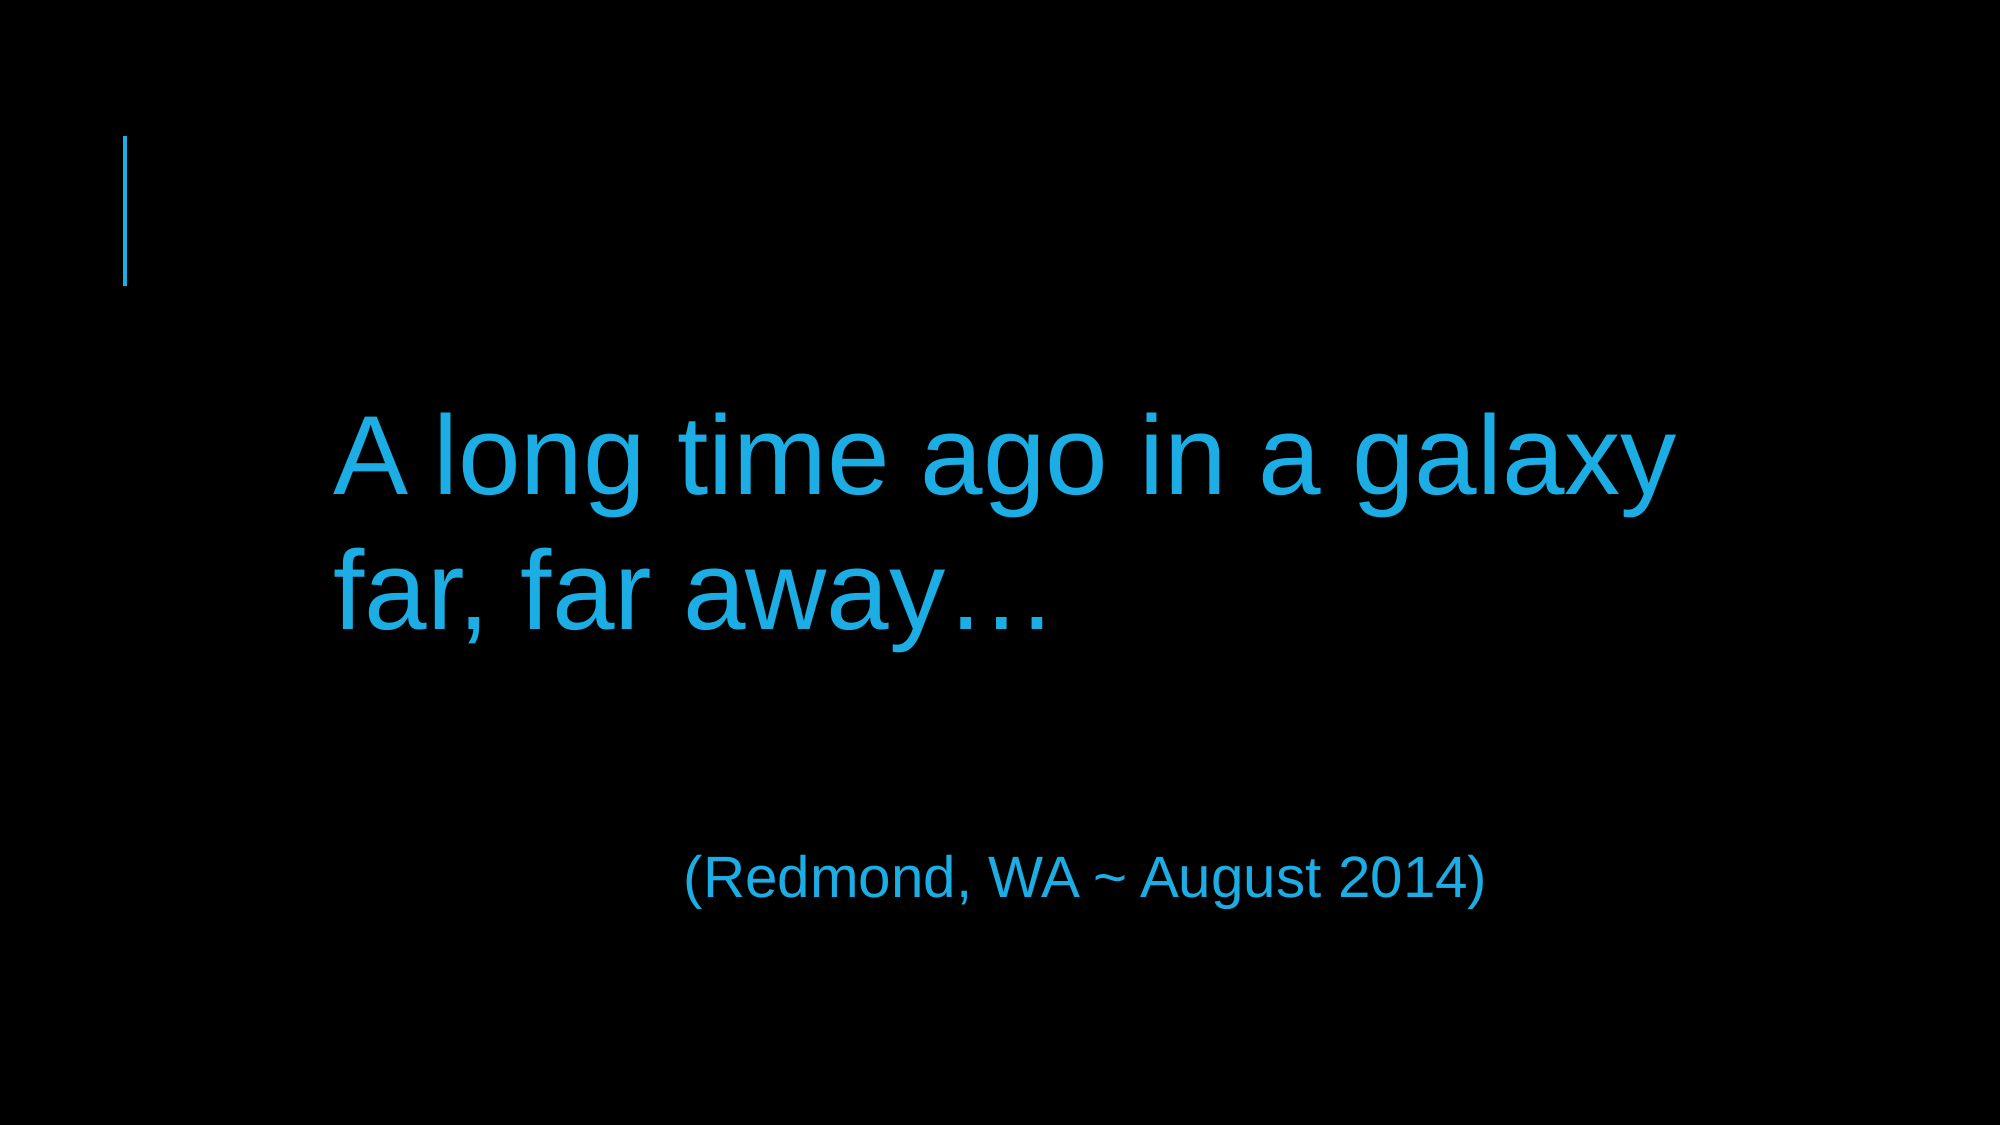

A long time ago in a galaxy far, far away…
(Redmond, WA ~ August 2014)